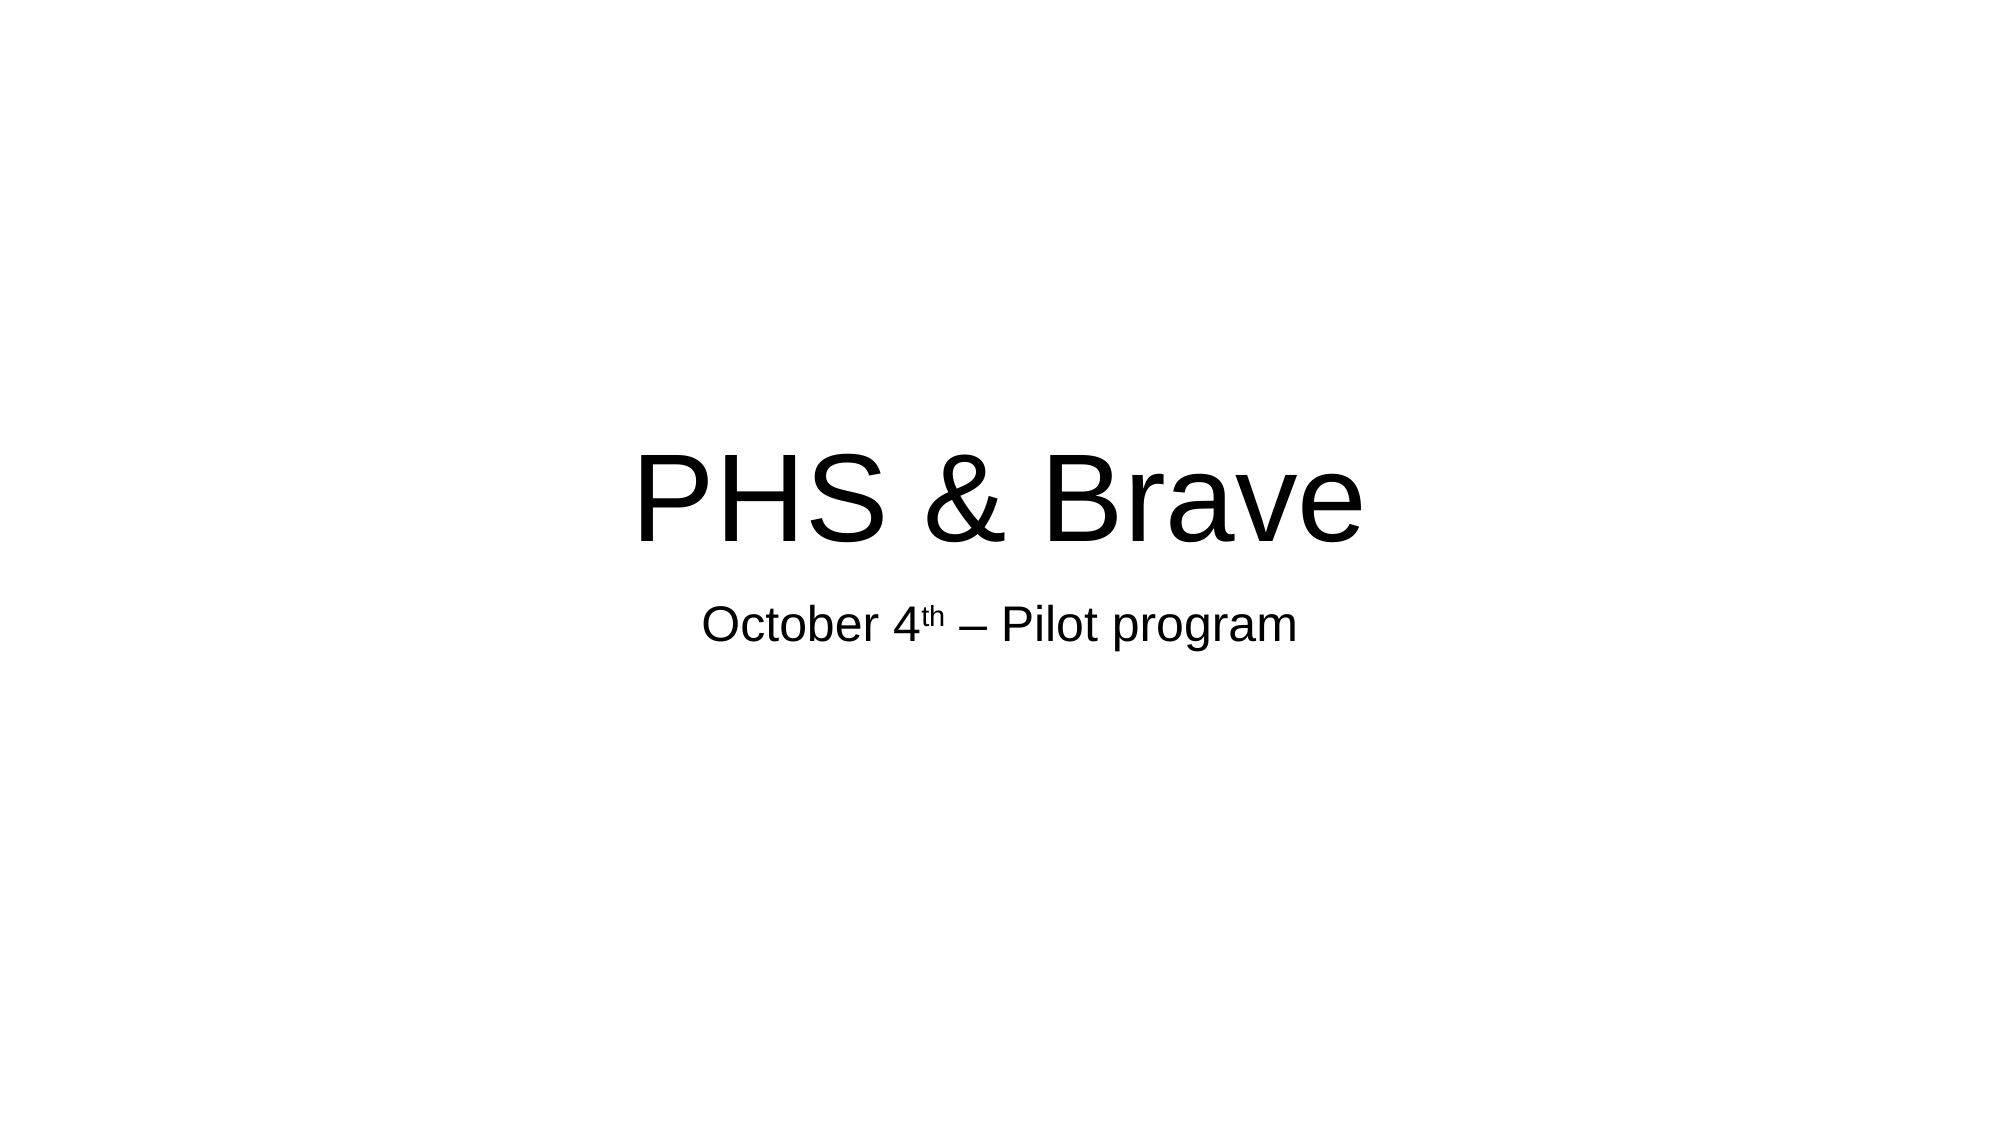

# PHS & Brave
October 4th – Pilot program